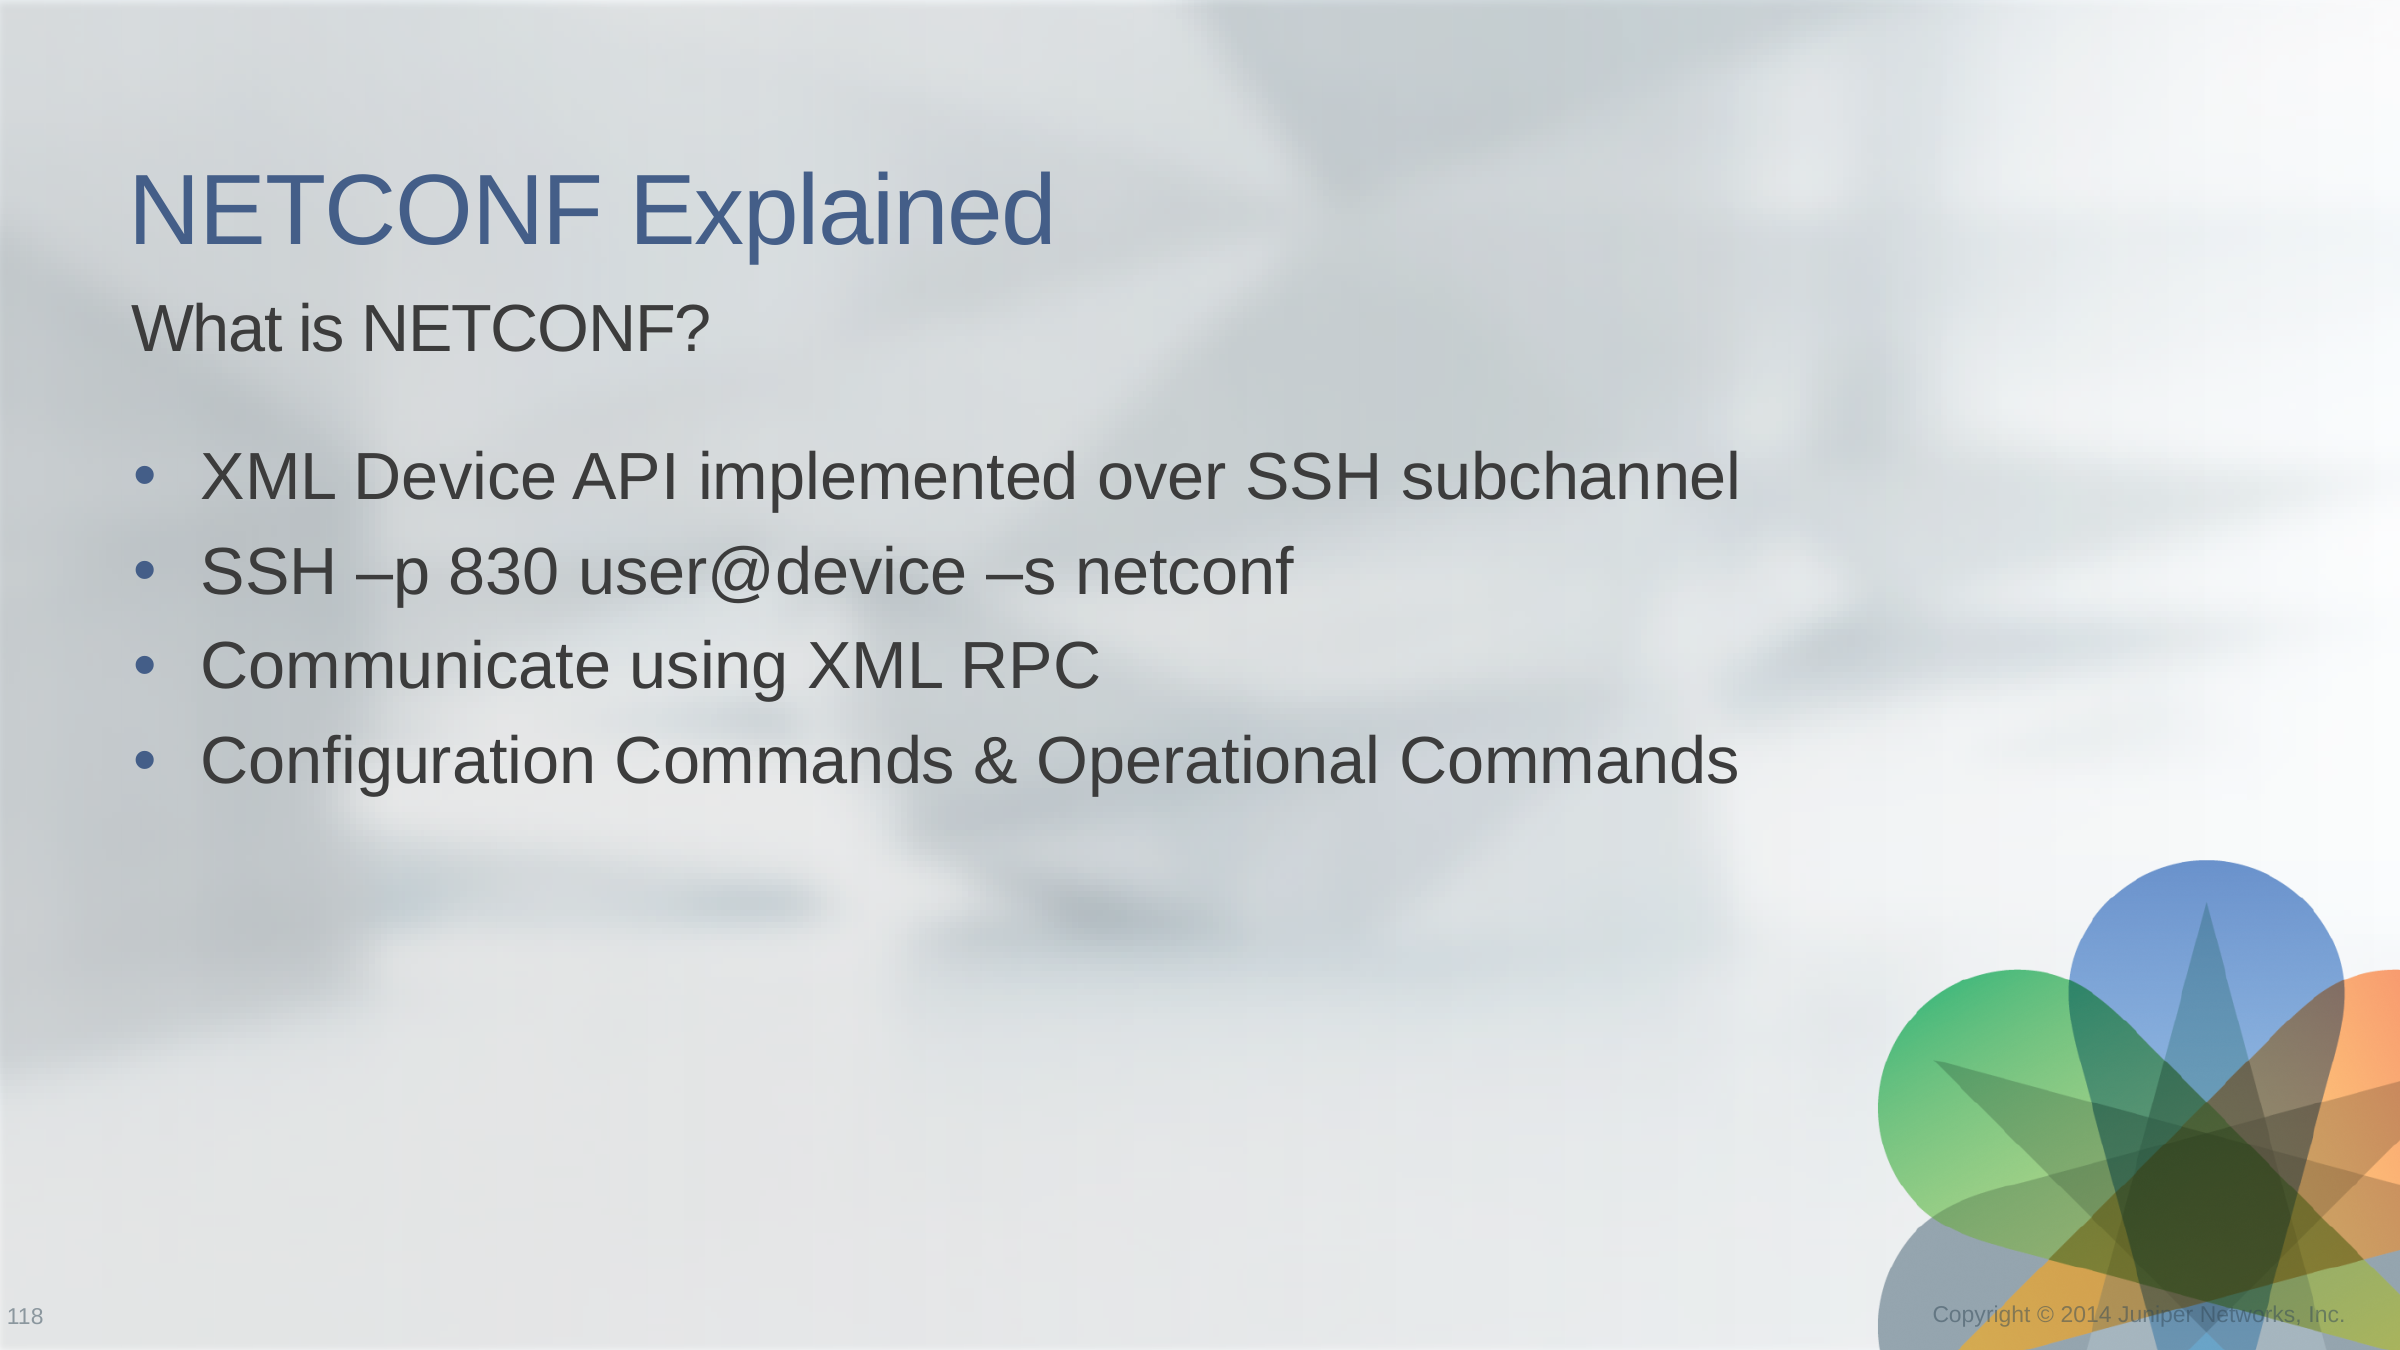

# NETCONF Explained
What is NETCONF?
XML Device API implemented over SSH subchannel
SSH –p 830 user@device –s netconf
Communicate using XML RPC
Configuration Commands & Operational Commands